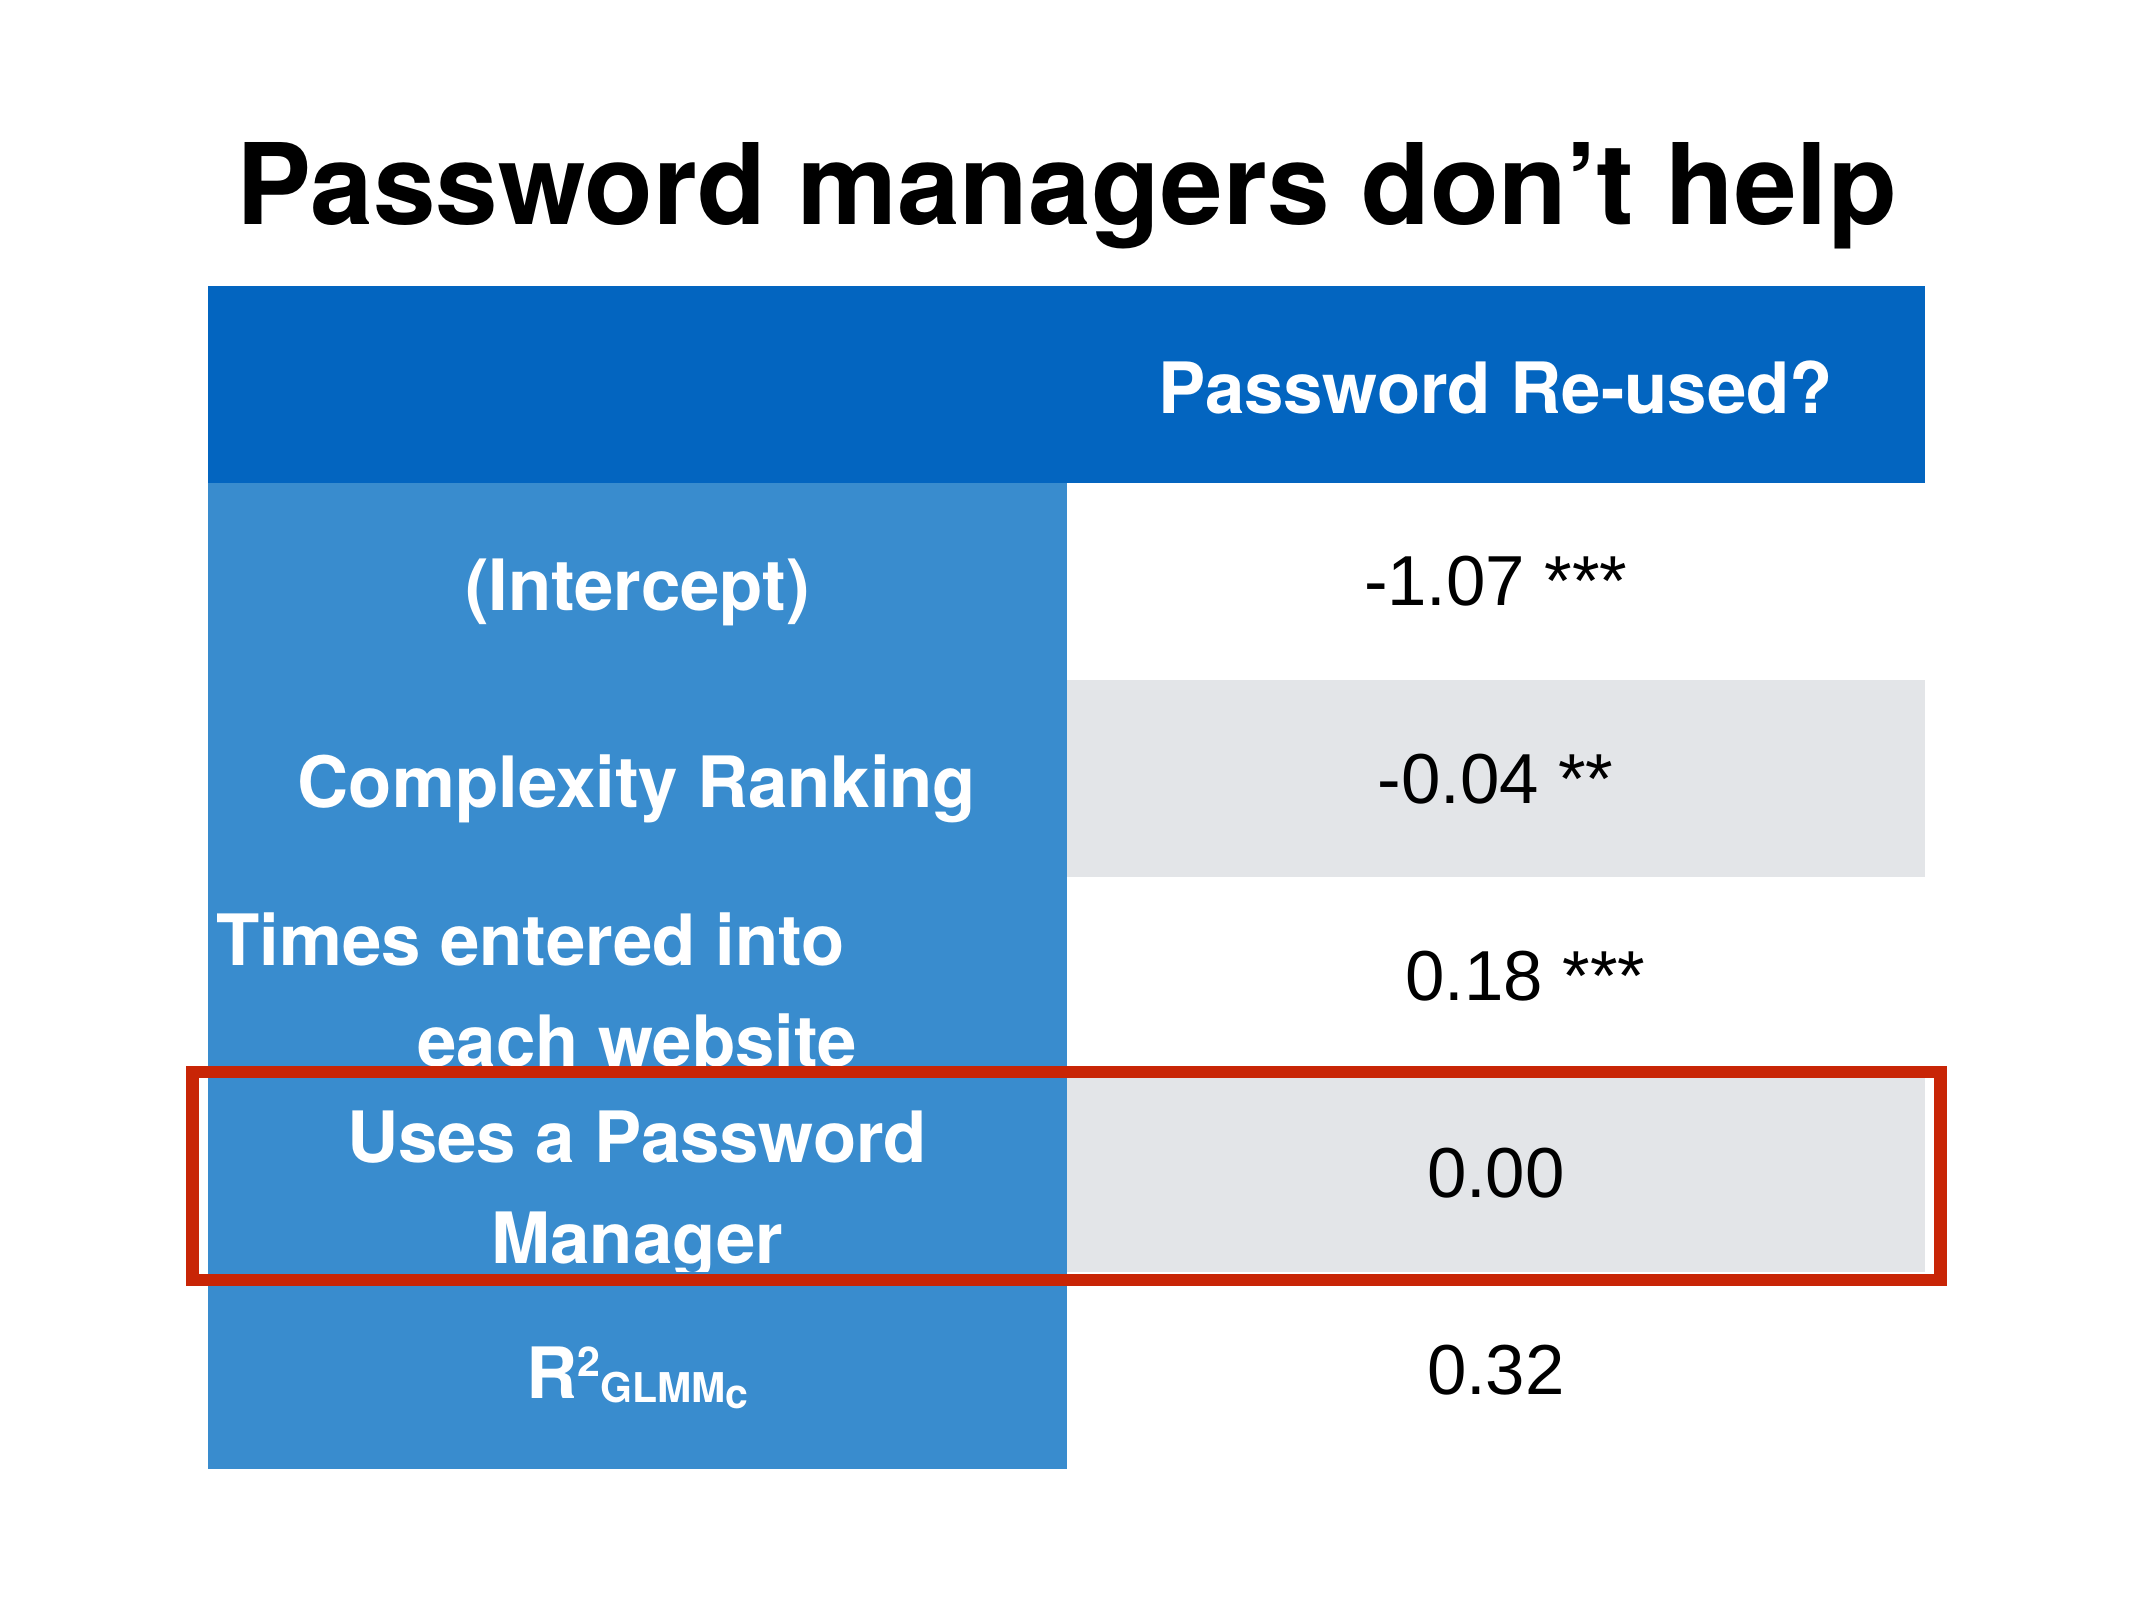

Password managers don’t help
|  | Password Re-used? |
| --- | --- |
| (Intercept) | -1.07 \*\*\* |
| Complexity Ranking | -0.04 \*\* |
| Times entered into each website | 0.18 \*\*\* |
| Uses a Password Manager | 0.00 |
| R2GLMMc | 0.32 |